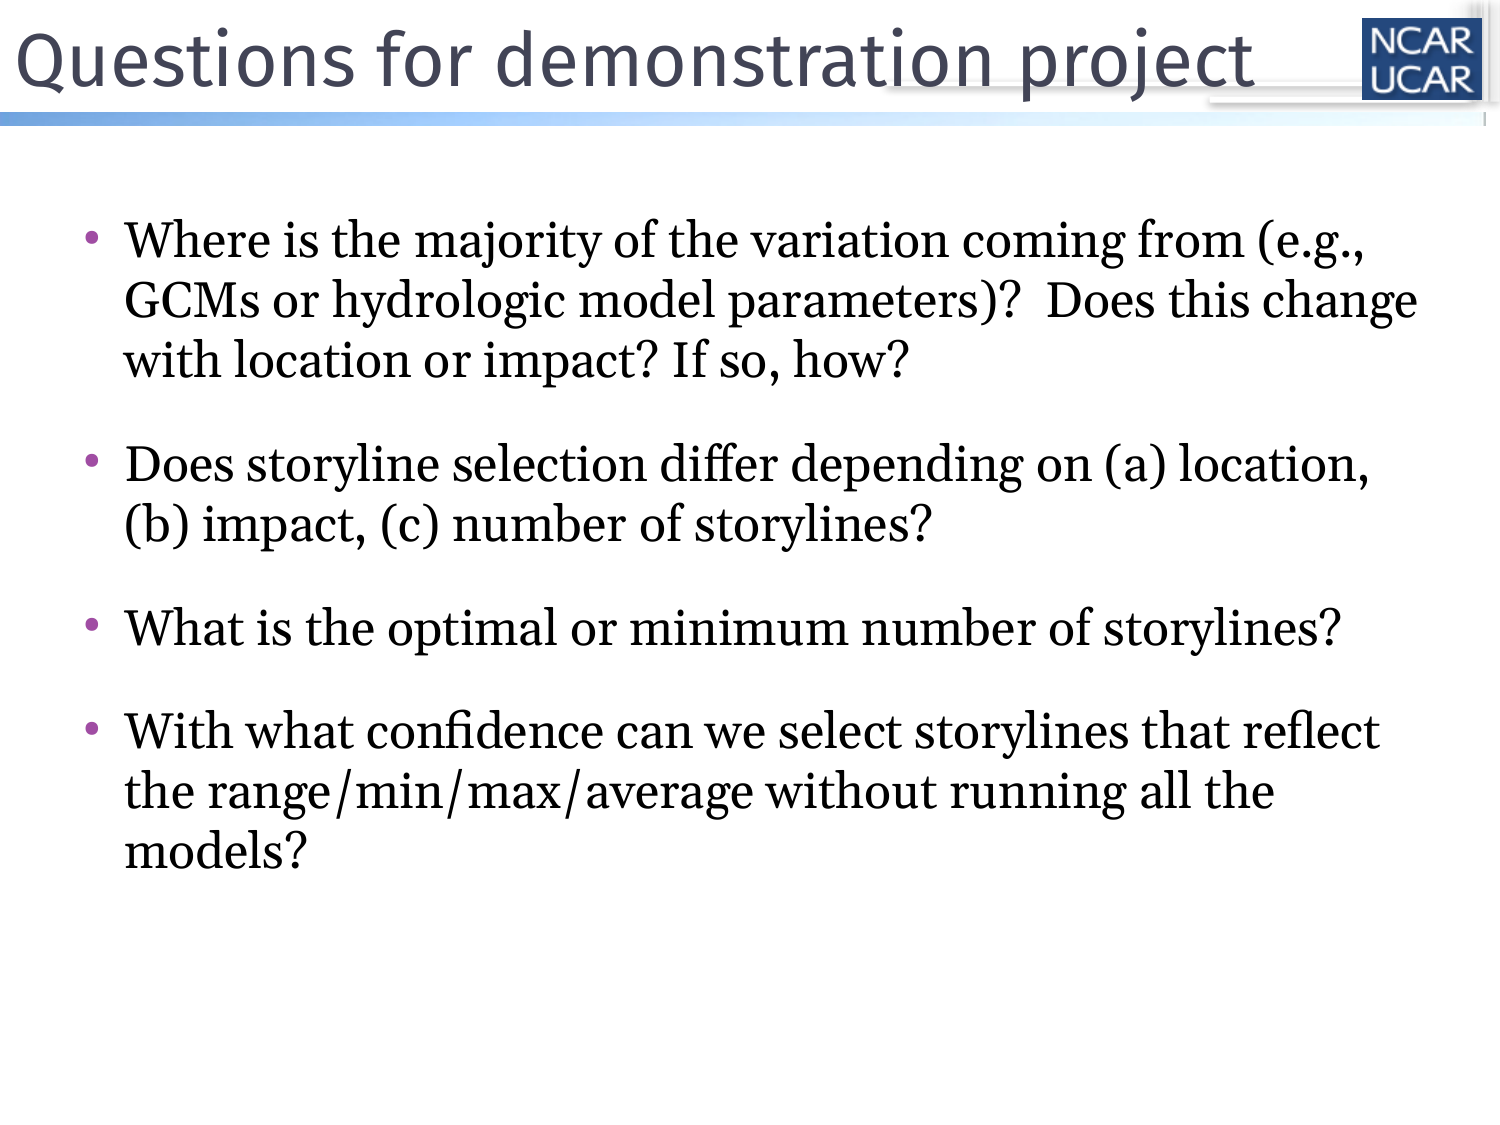

# Questions for demonstration project
Where is the majority of the variation coming from (e.g., GCMs or hydrologic model parameters)?  Does this change with location or impact? If so, how?
Does storyline selection differ depending on (a) location, (b) impact, (c) number of storylines?
What is the optimal or minimum number of storylines?
With what confidence can we select storylines that reflect the range/min/max/average without running all the models?